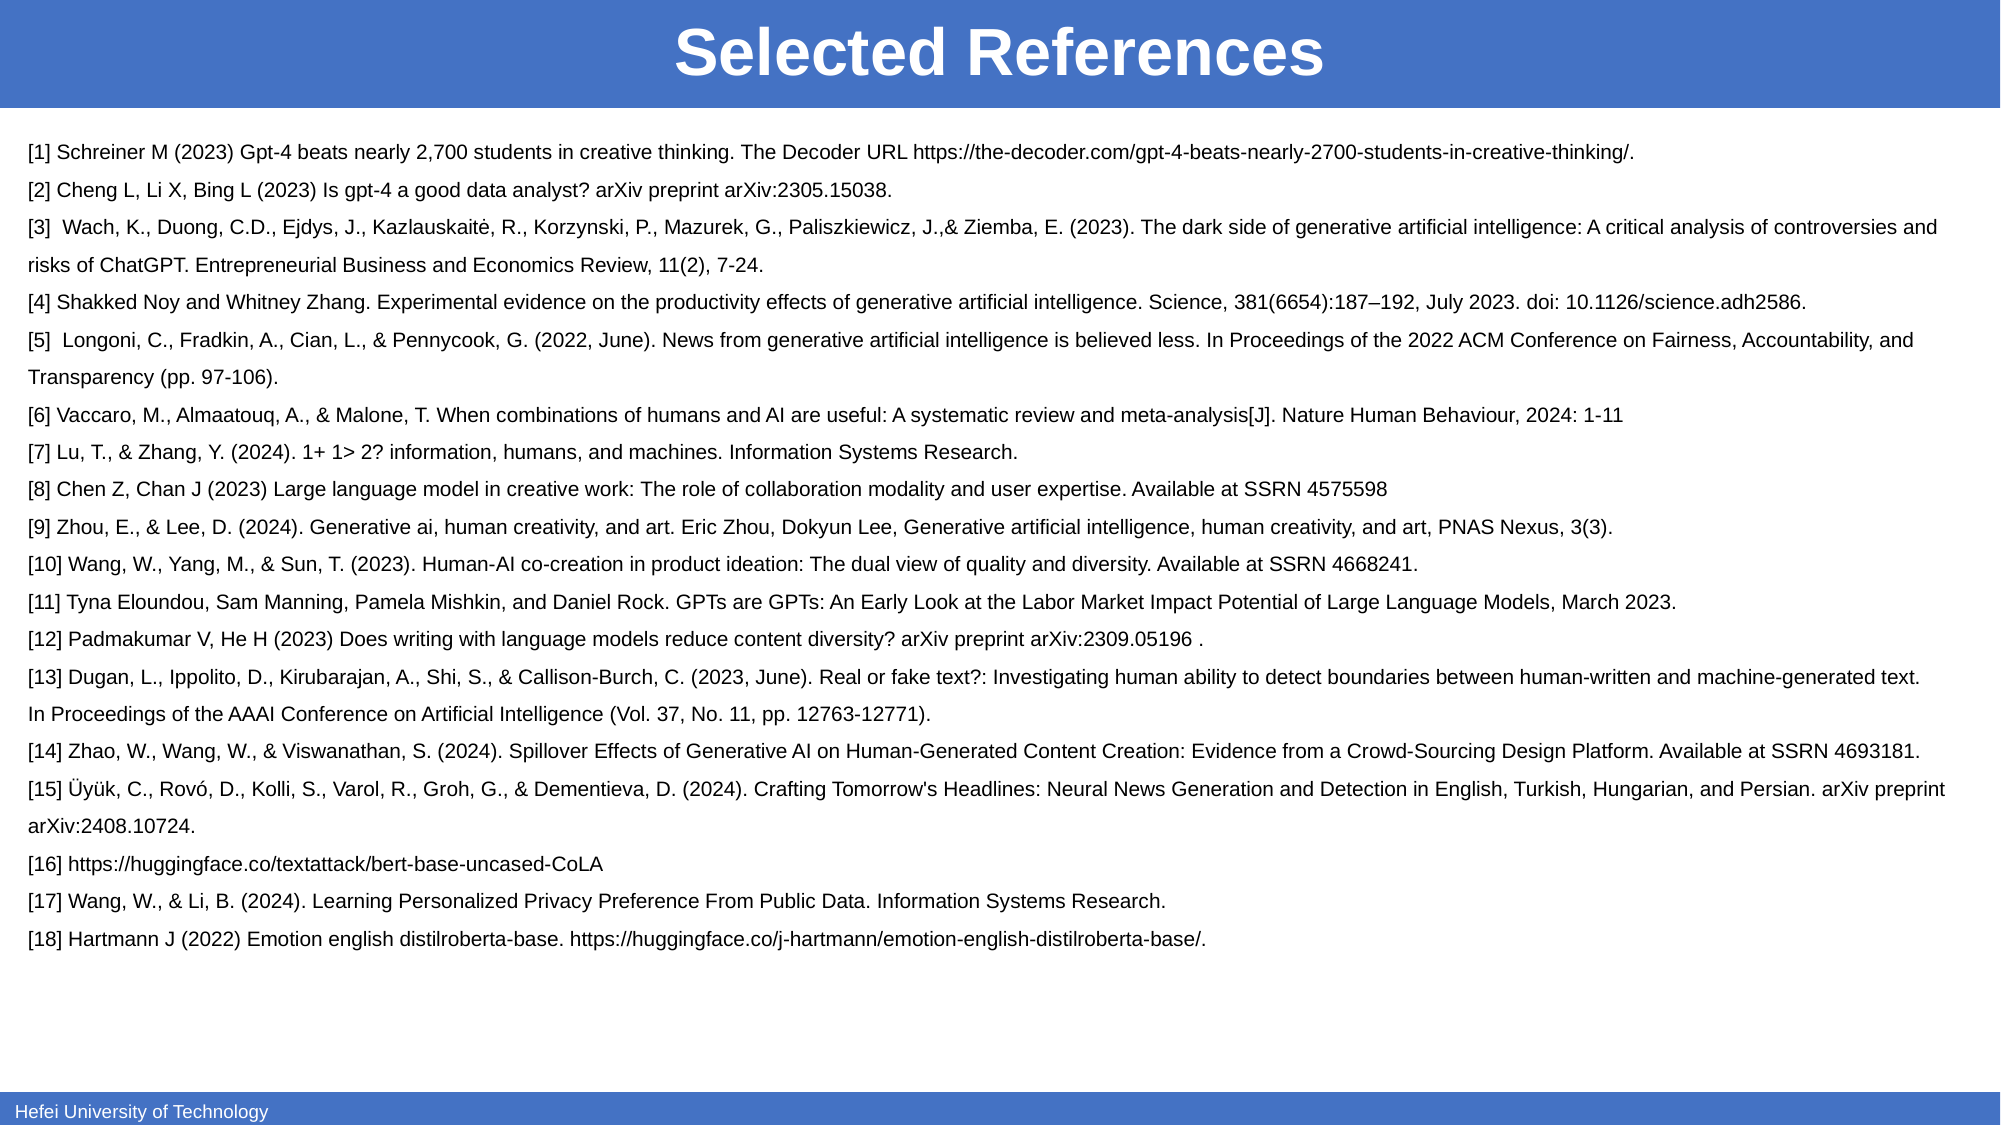

# Selected References
[1] Schreiner M (2023) Gpt-4 beats nearly 2,700 students in creative thinking. The Decoder URL https://the-decoder.com/gpt-4-beats-nearly-2700-students-in-creative-thinking/.
[2] Cheng L, Li X, Bing L (2023) Is gpt-4 a good data analyst? arXiv preprint arXiv:2305.15038.
[3]  Wach, K., Duong, C.D., Ejdys, J., Kazlauskaitė, R., Korzynski, P., Mazurek, G., Paliszkiewicz, J.,& Ziemba, E. (2023). The dark side of generative artificial intelligence: A critical analysis of controversies and risks of ChatGPT. Entrepreneurial Business and Economics Review, 11(2), 7-24.
[4] Shakked Noy and Whitney Zhang. Experimental evidence on the productivity effects of generative artificial intelligence. Science, 381(6654):187–192, July 2023. doi: 10.1126/science.adh2586.
[5]  Longoni, C., Fradkin, A., Cian, L., & Pennycook, G. (2022, June). News from generative artificial intelligence is believed less. In Proceedings of the 2022 ACM Conference on Fairness, Accountability, and Transparency (pp. 97-106).
[6] Vaccaro, M., Almaatouq, A., & Malone, T. When combinations of humans and AI are useful: A systematic review and meta-analysis[J]. Nature Human Behaviour, 2024: 1-11
[7] Lu, T., & Zhang, Y. (2024). 1+ 1> 2? information, humans, and machines. Information Systems Research.
[8] Chen Z, Chan J (2023) Large language model in creative work: The role of collaboration modality and user expertise. Available at SSRN 4575598
[9] Zhou, E., & Lee, D. (2024). Generative ai, human creativity, and art. Eric Zhou, Dokyun Lee, Generative artificial intelligence, human creativity, and art, PNAS Nexus, 3(3).
[10] Wang, W., Yang, M., & Sun, T. (2023). Human-AI co-creation in product ideation: The dual view of quality and diversity. Available at SSRN 4668241.
[11] Tyna Eloundou, Sam Manning, Pamela Mishkin, and Daniel Rock. GPTs are GPTs: An Early Look at the Labor Market Impact Potential of Large Language Models, March 2023.
[12] Padmakumar V, He H (2023) Does writing with language models reduce content diversity? arXiv preprint arXiv:2309.05196 .
[13] Dugan, L., Ippolito, D., Kirubarajan, A., Shi, S., & Callison-Burch, C. (2023, June). Real or fake text?: Investigating human ability to detect boundaries between human-written and machine-generated text. In Proceedings of the AAAI Conference on Artificial Intelligence (Vol. 37, No. 11, pp. 12763-12771).
[14] Zhao, W., Wang, W., & Viswanathan, S. (2024). Spillover Effects of Generative AI on Human-Generated Content Creation: Evidence from a Crowd-Sourcing Design Platform. Available at SSRN 4693181.
[15] Üyük, C., Rovó, D., Kolli, S., Varol, R., Groh, G., & Dementieva, D. (2024). Crafting Tomorrow's Headlines: Neural News Generation and Detection in English, Turkish, Hungarian, and Persian. arXiv preprint arXiv:2408.10724.
[16] https://huggingface.co/textattack/bert-base-uncased-CoLA
[17] Wang, W., & Li, B. (2024). Learning Personalized Privacy Preference From Public Data. Information Systems Research.
[18] Hartmann J (2022) Emotion english distilroberta-base. https://huggingface.co/j-hartmann/emotion-english-distilroberta-base/.

18